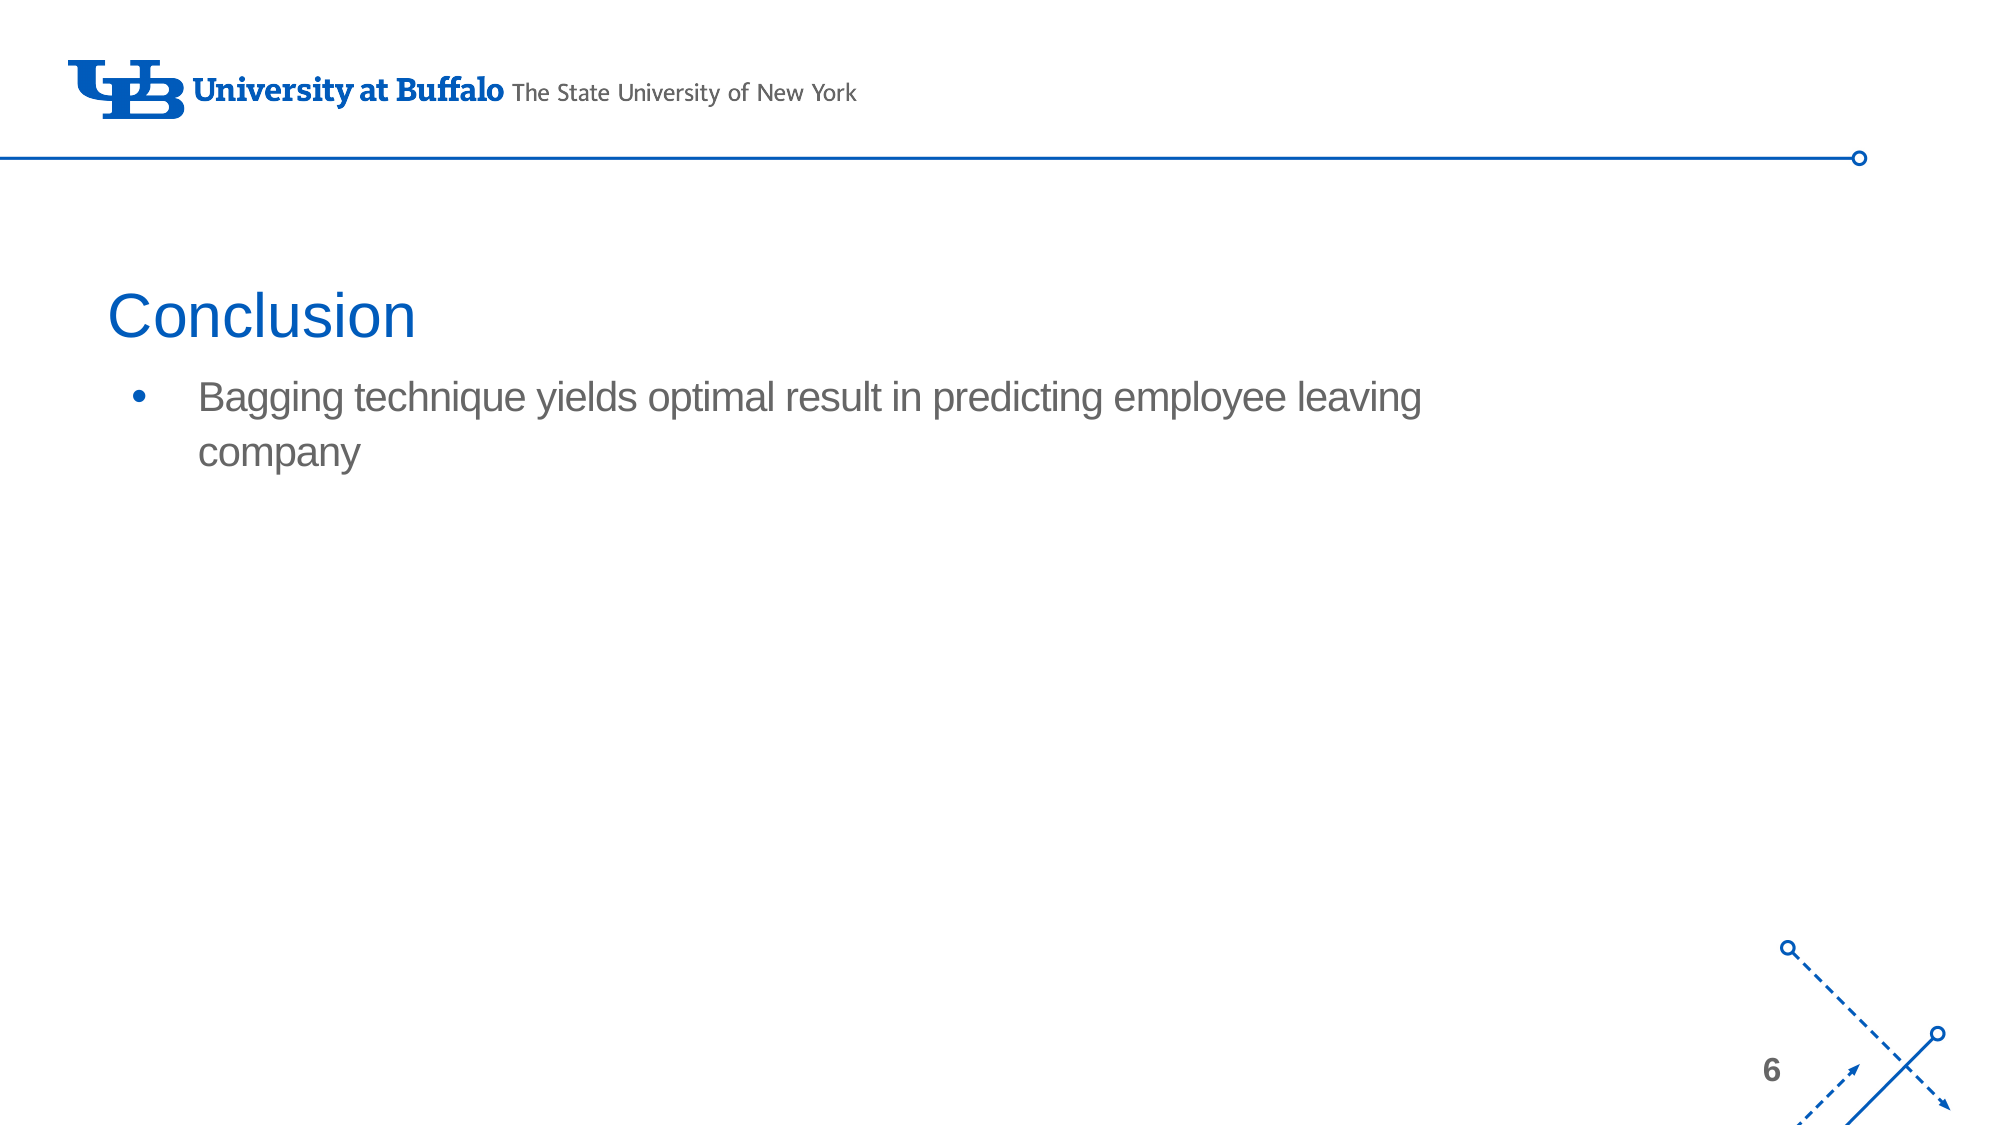

# Conclusion
Bagging technique yields optimal result in predicting employee leaving company